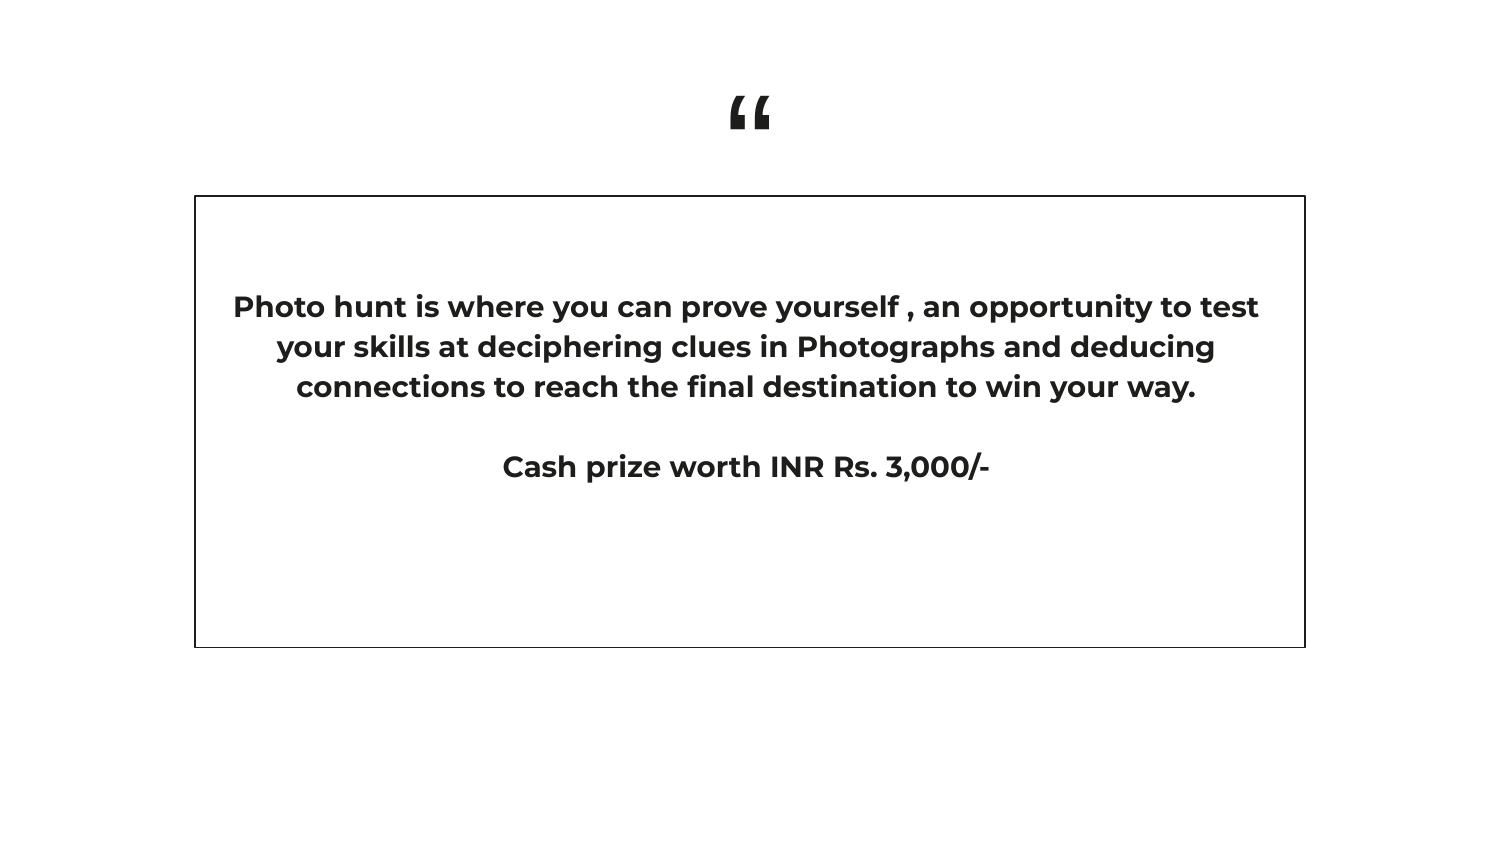

Photo hunt is where you can prove yourself , an opportunity to test your skills at deciphering clues in Photographs and deducing connections to reach the final destination to win your way.

Cash prize worth INR Rs. 3,000/-